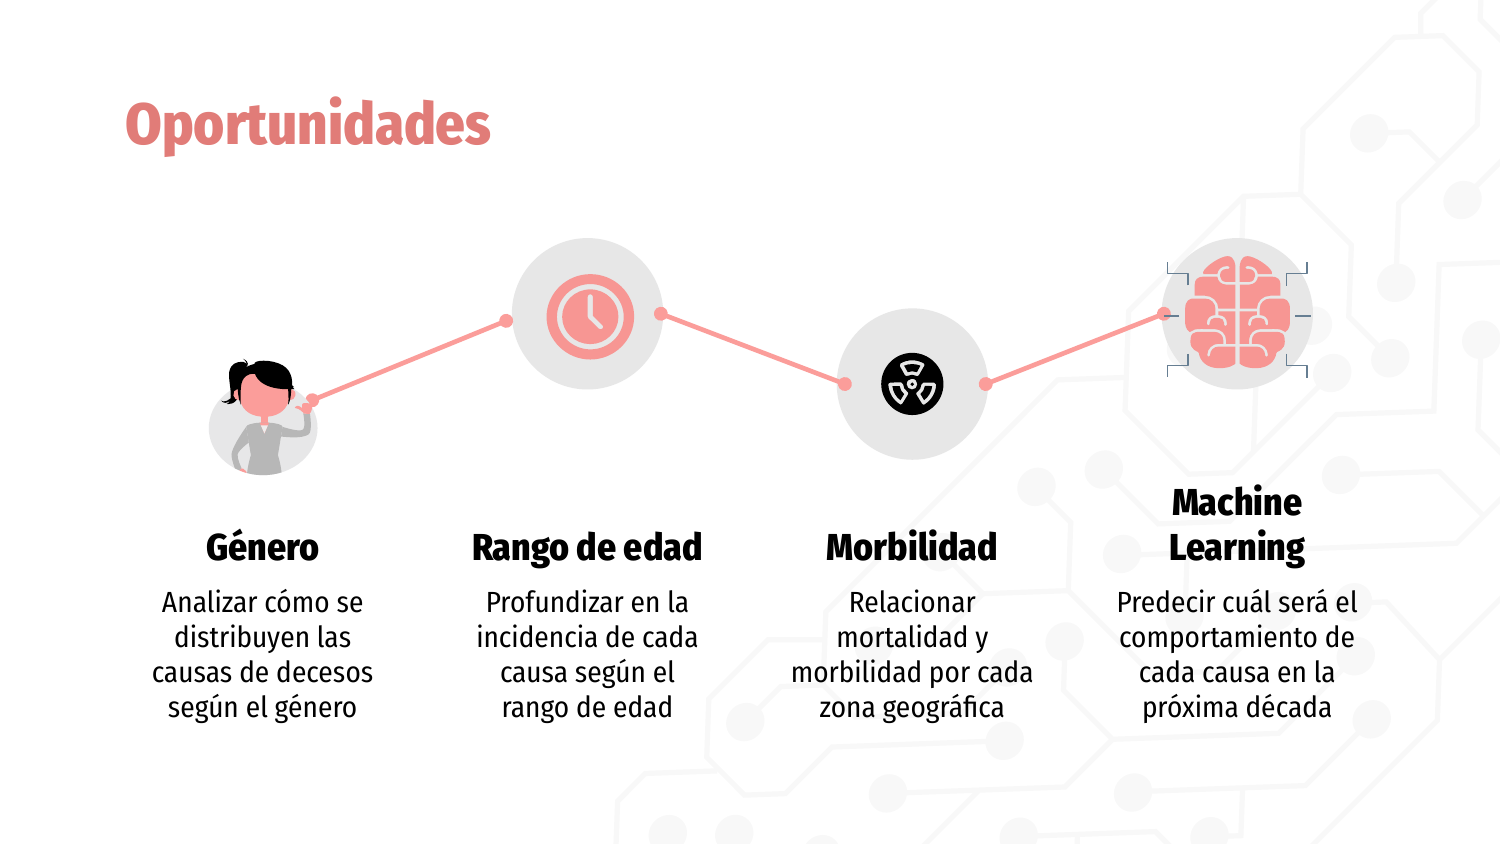

# Oportunidades

Género
Rango de edad
Morbilidad
Machine Learning
Analizar cómo se distribuyen las causas de decesos según el género

Profundizar en la incidencia de cada causa según el rango de edad

Relacionar mortalidad y morbilidad por cada zona geográfica

Predecir cuál será el comportamiento de cada causa en la próxima década